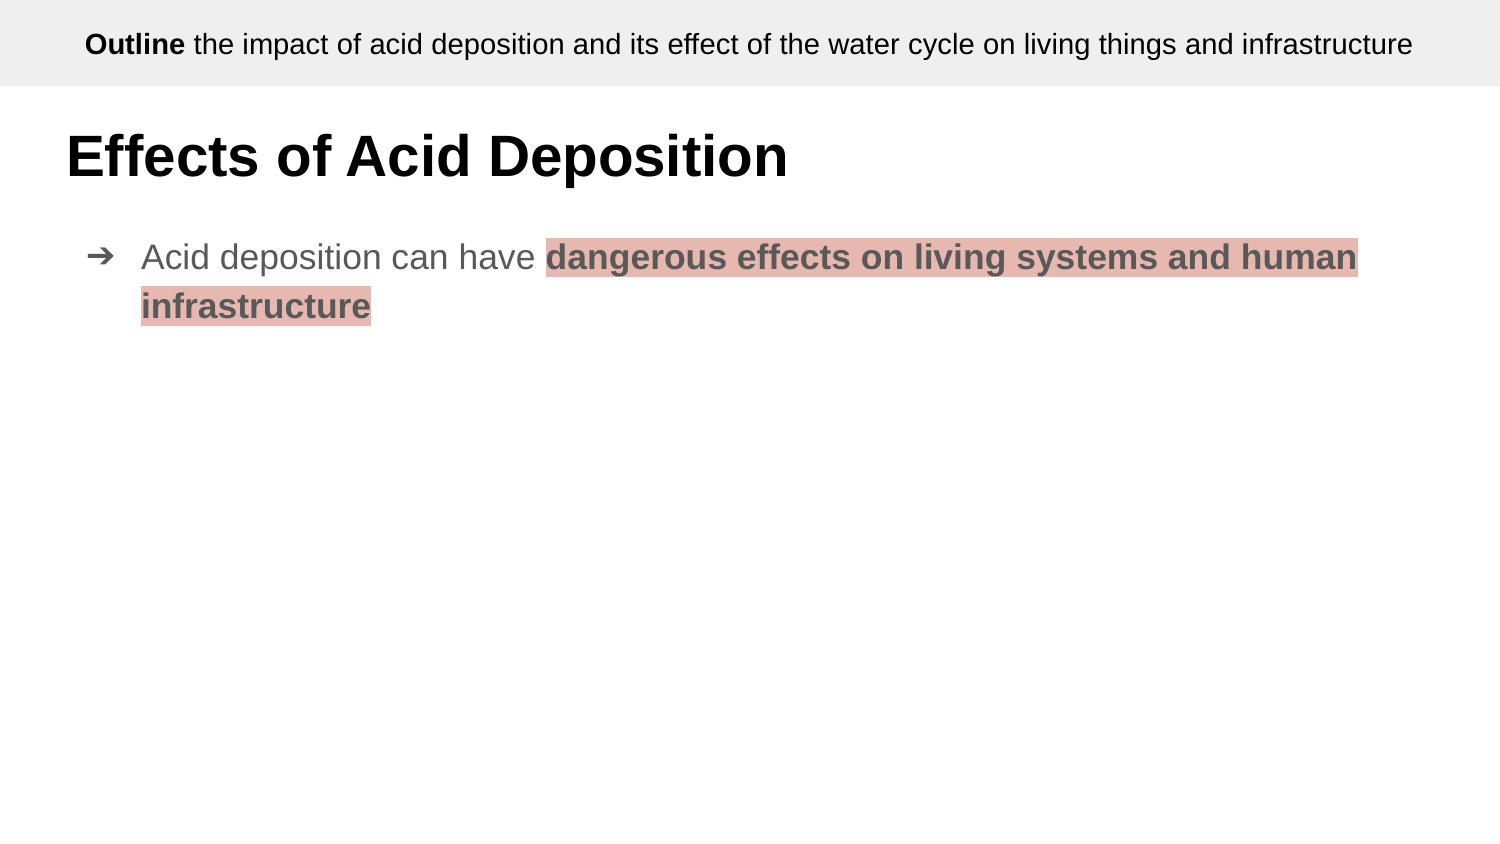

Outline the impact of acid deposition and its effect of the water cycle on living things and infrastructure
# Effects of Acid Deposition
Acid deposition can have dangerous effects on living systems and human infrastructure